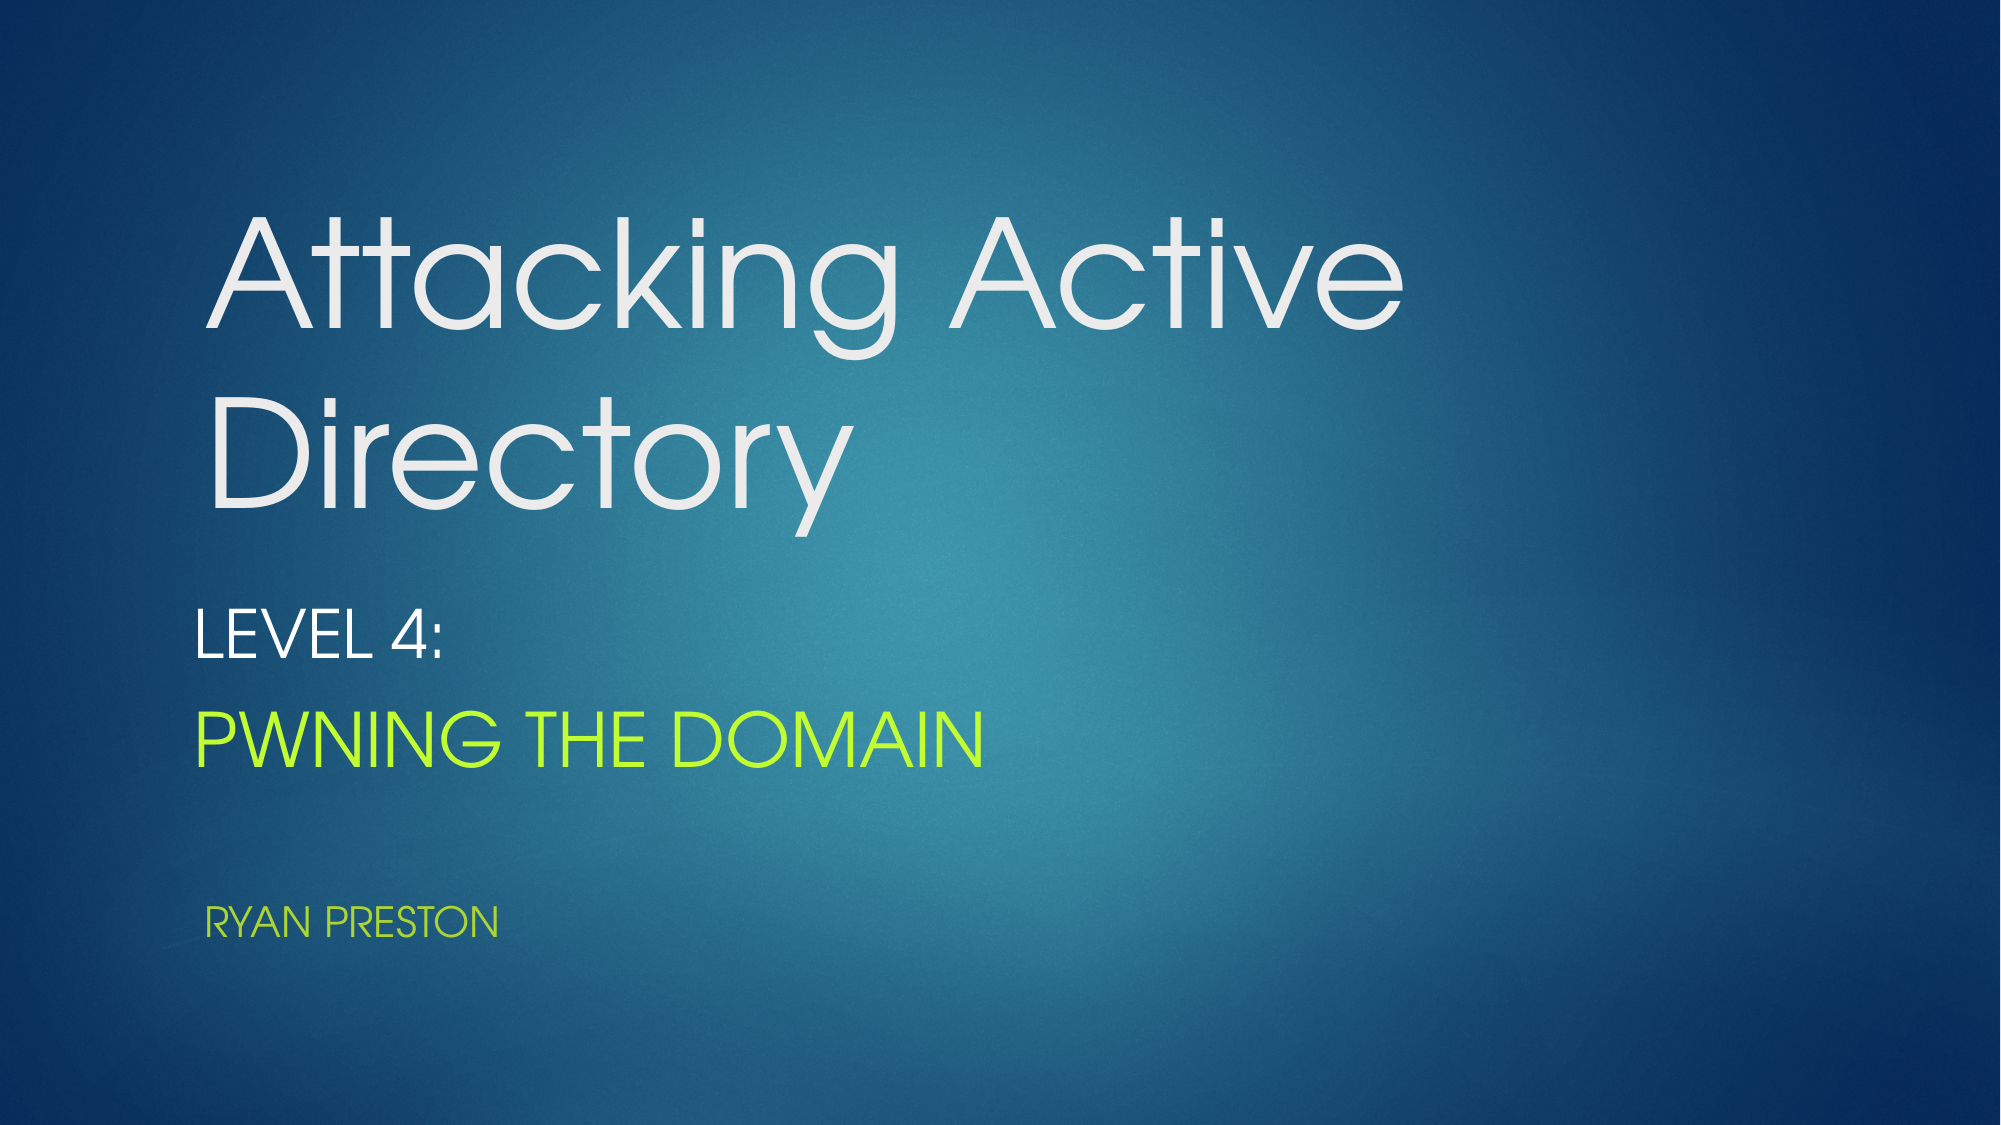

# Attacking Active Directory
Level 4:
PWNING the domain
Ryan preston